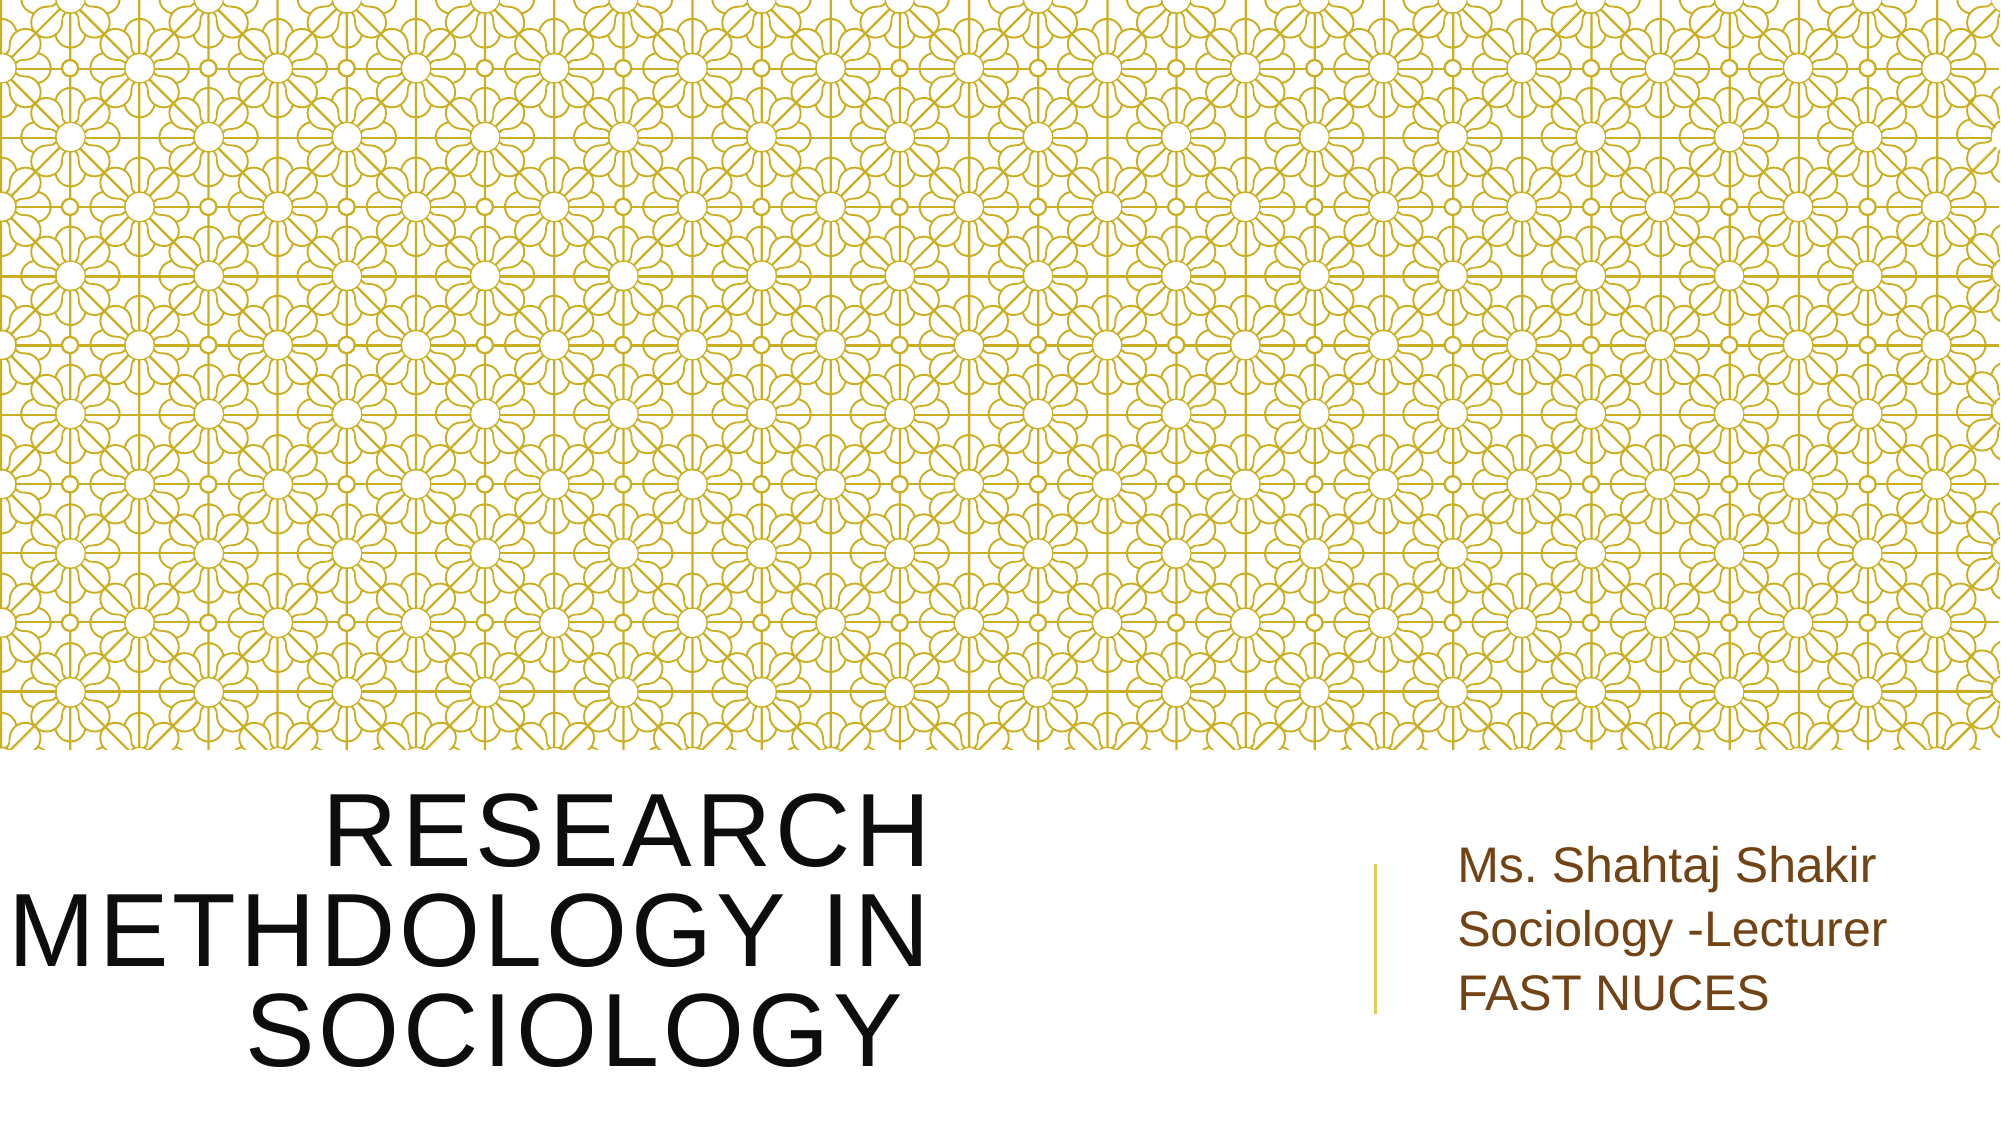

Ms. Shahtaj Shakir
Sociology -Lecturer
FAST NUCES
# RESEARCH METHDOLOGY IN SOCIOLOGY